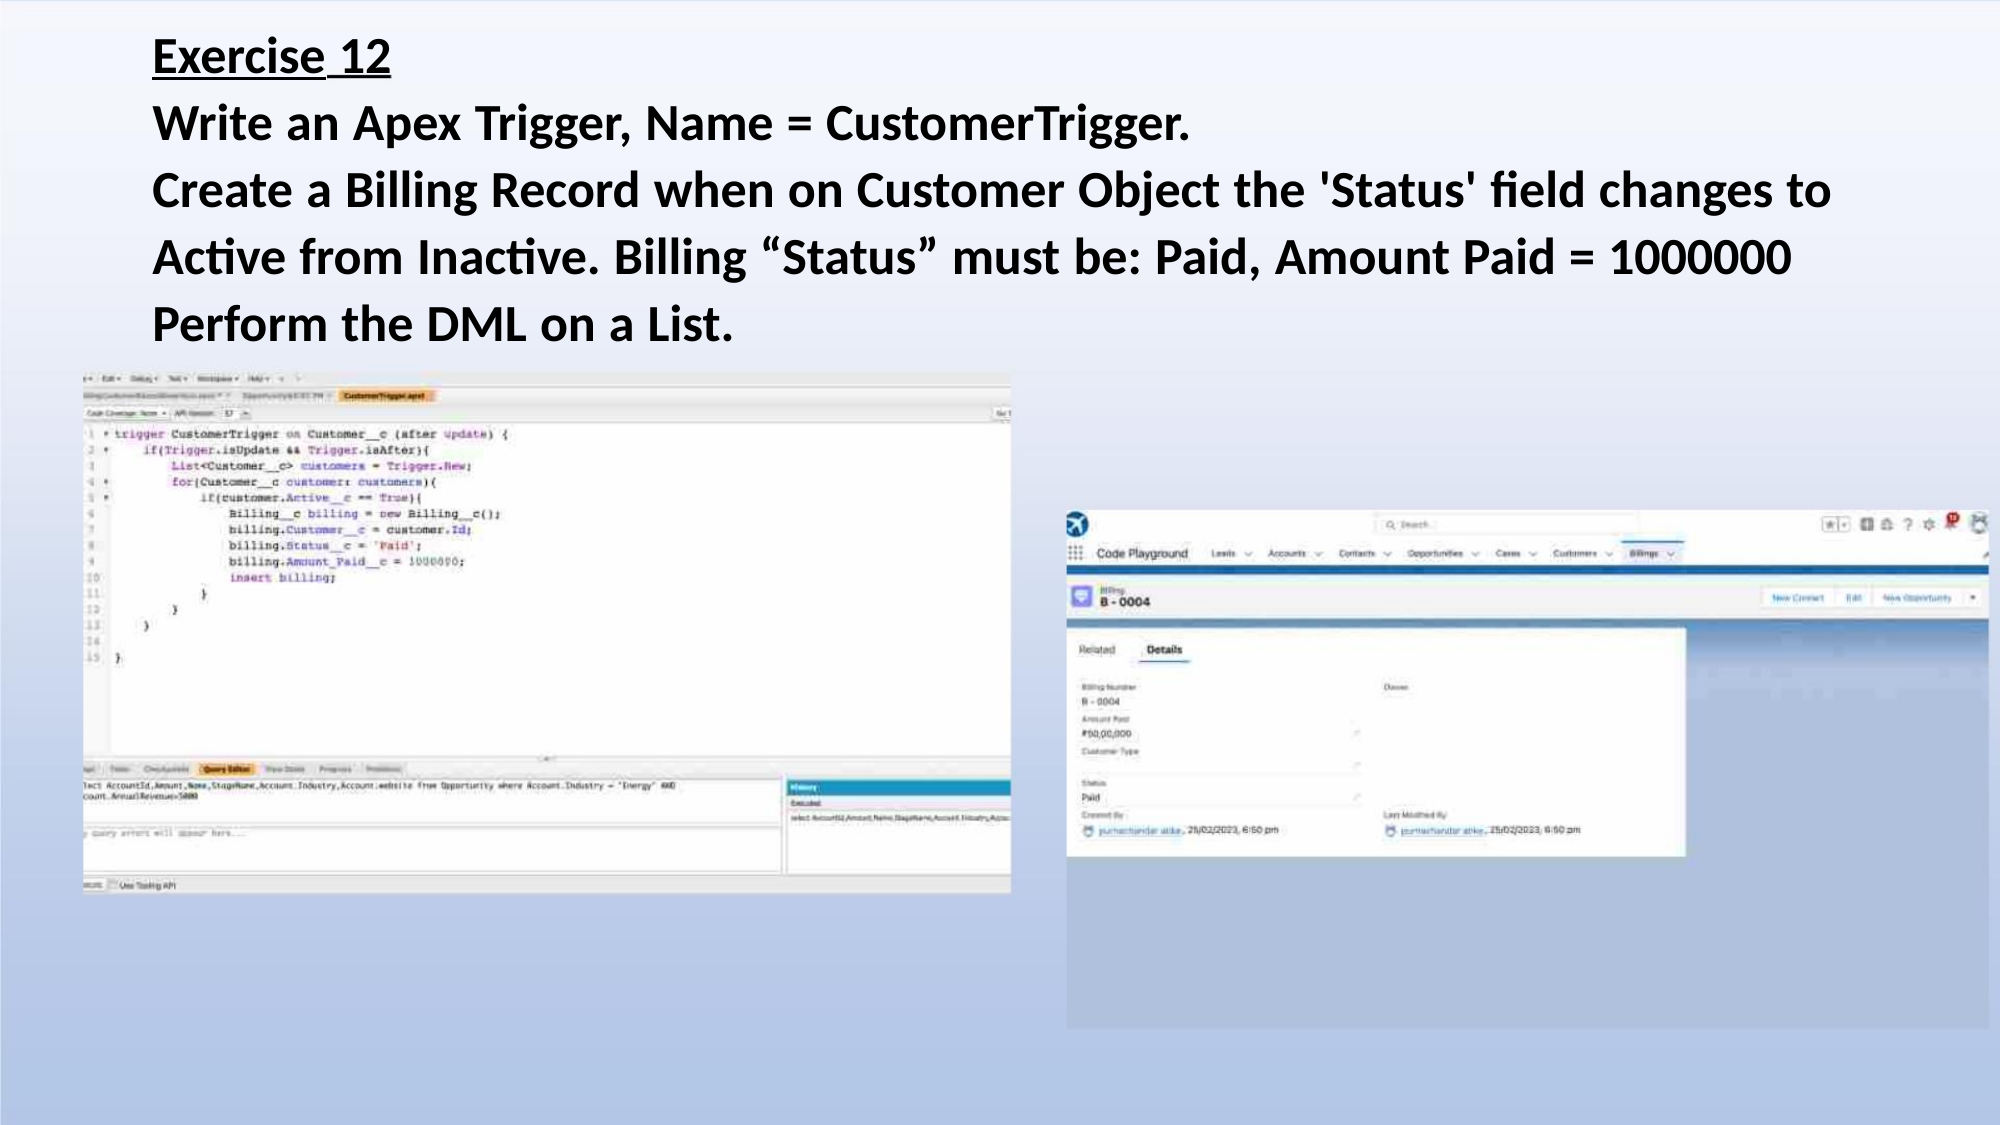

Exercise 12
Write an Apex Trigger, Name = CustomerTrigger.
Create a Billing Record when on Customer Object the 'Status' field changes to
Active from Inactive. Billing “Status” must be: Paid, Amount Paid = 1000000
Perform the DML on a List.